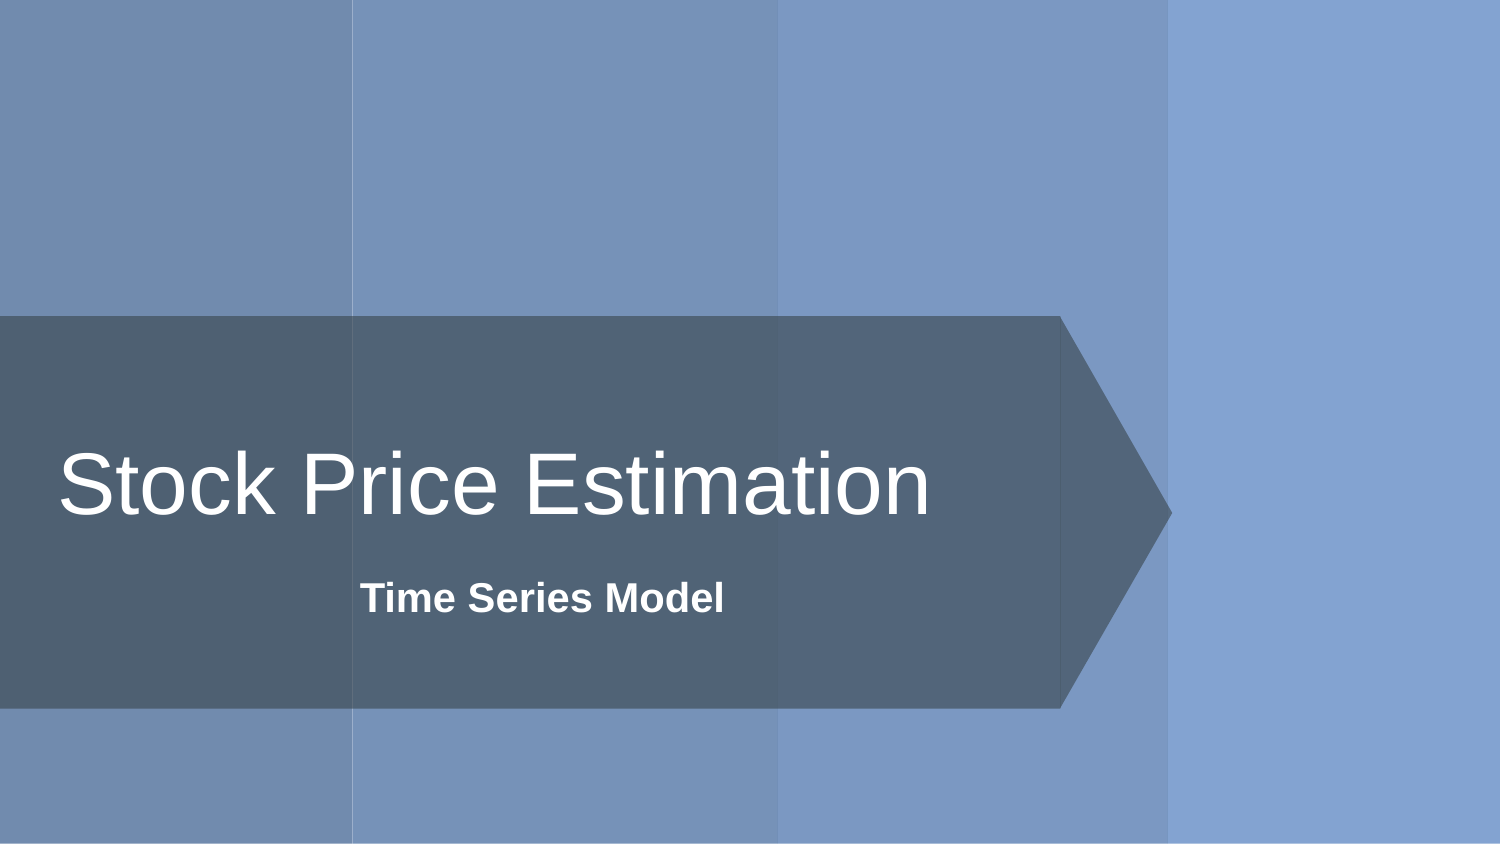

# Stock Price Estimation
Time Series Model